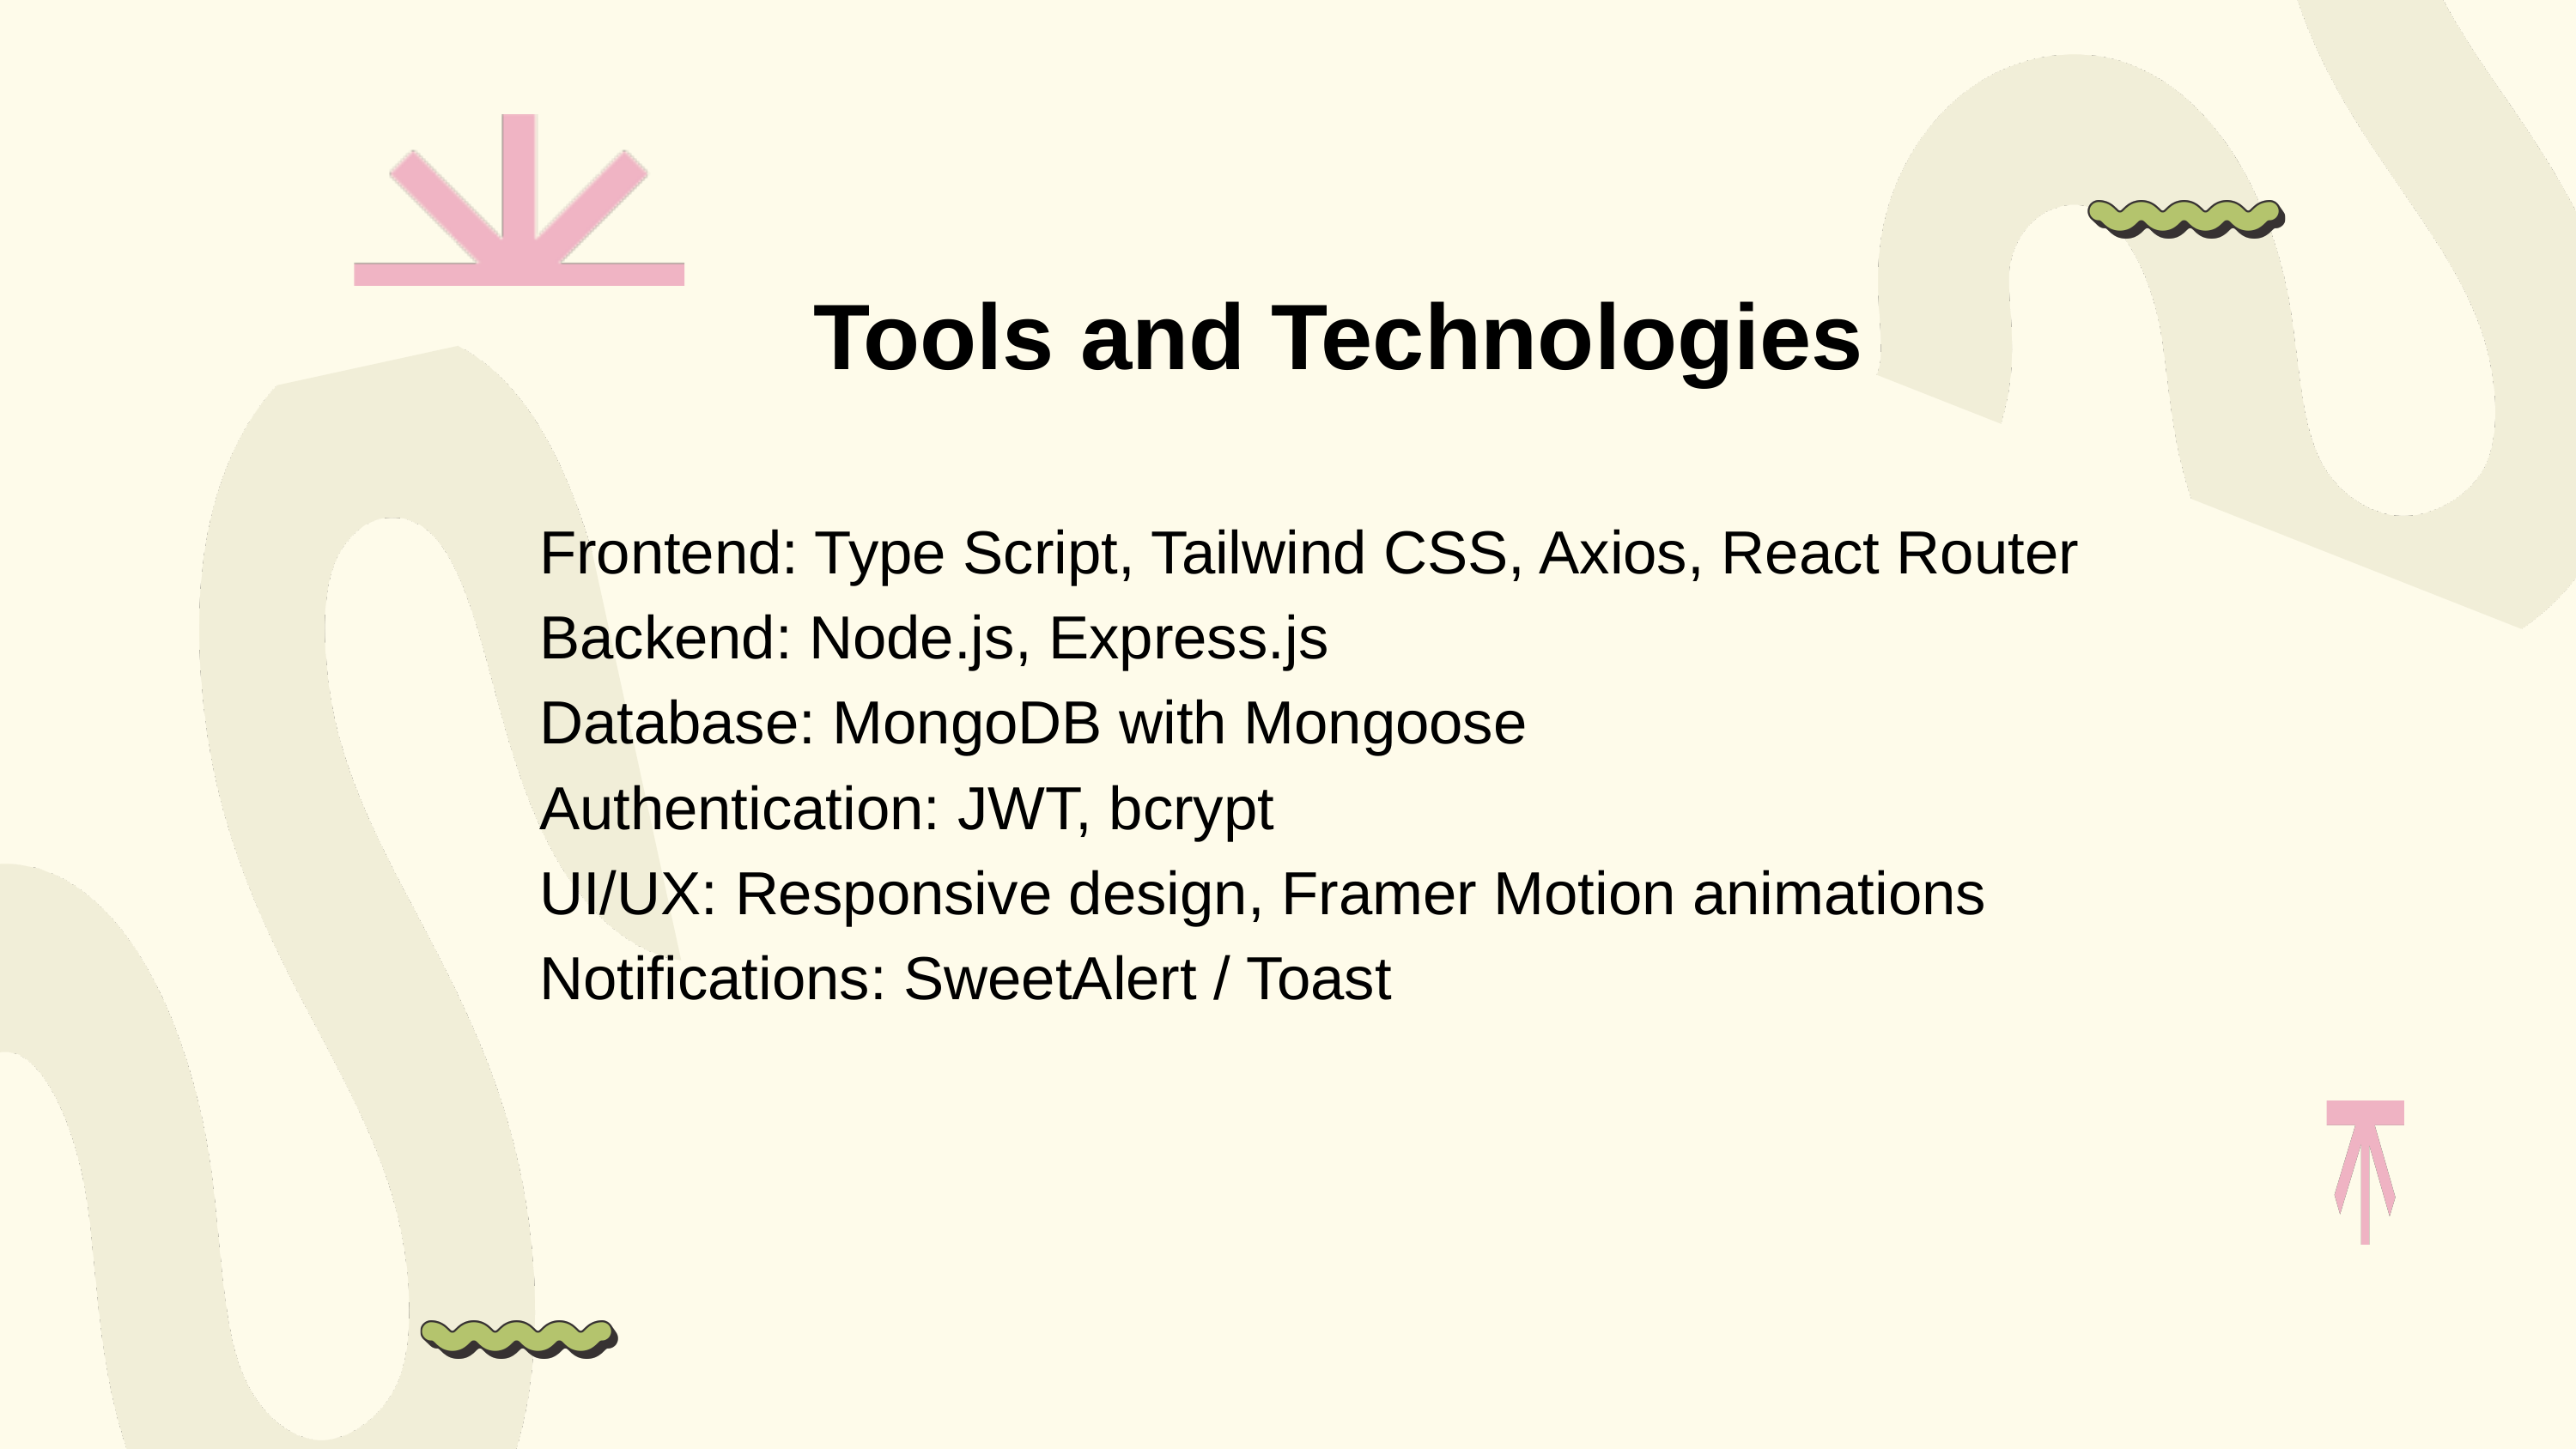

Tools and Technologies
Frontend: Type Script, Tailwind CSS, Axios, React Router
Backend: Node.js, Express.js
Database: MongoDB with Mongoose
Authentication: JWT, bcrypt
UI/UX: Responsive design, Framer Motion animations
Notifications: SweetAlert / Toast